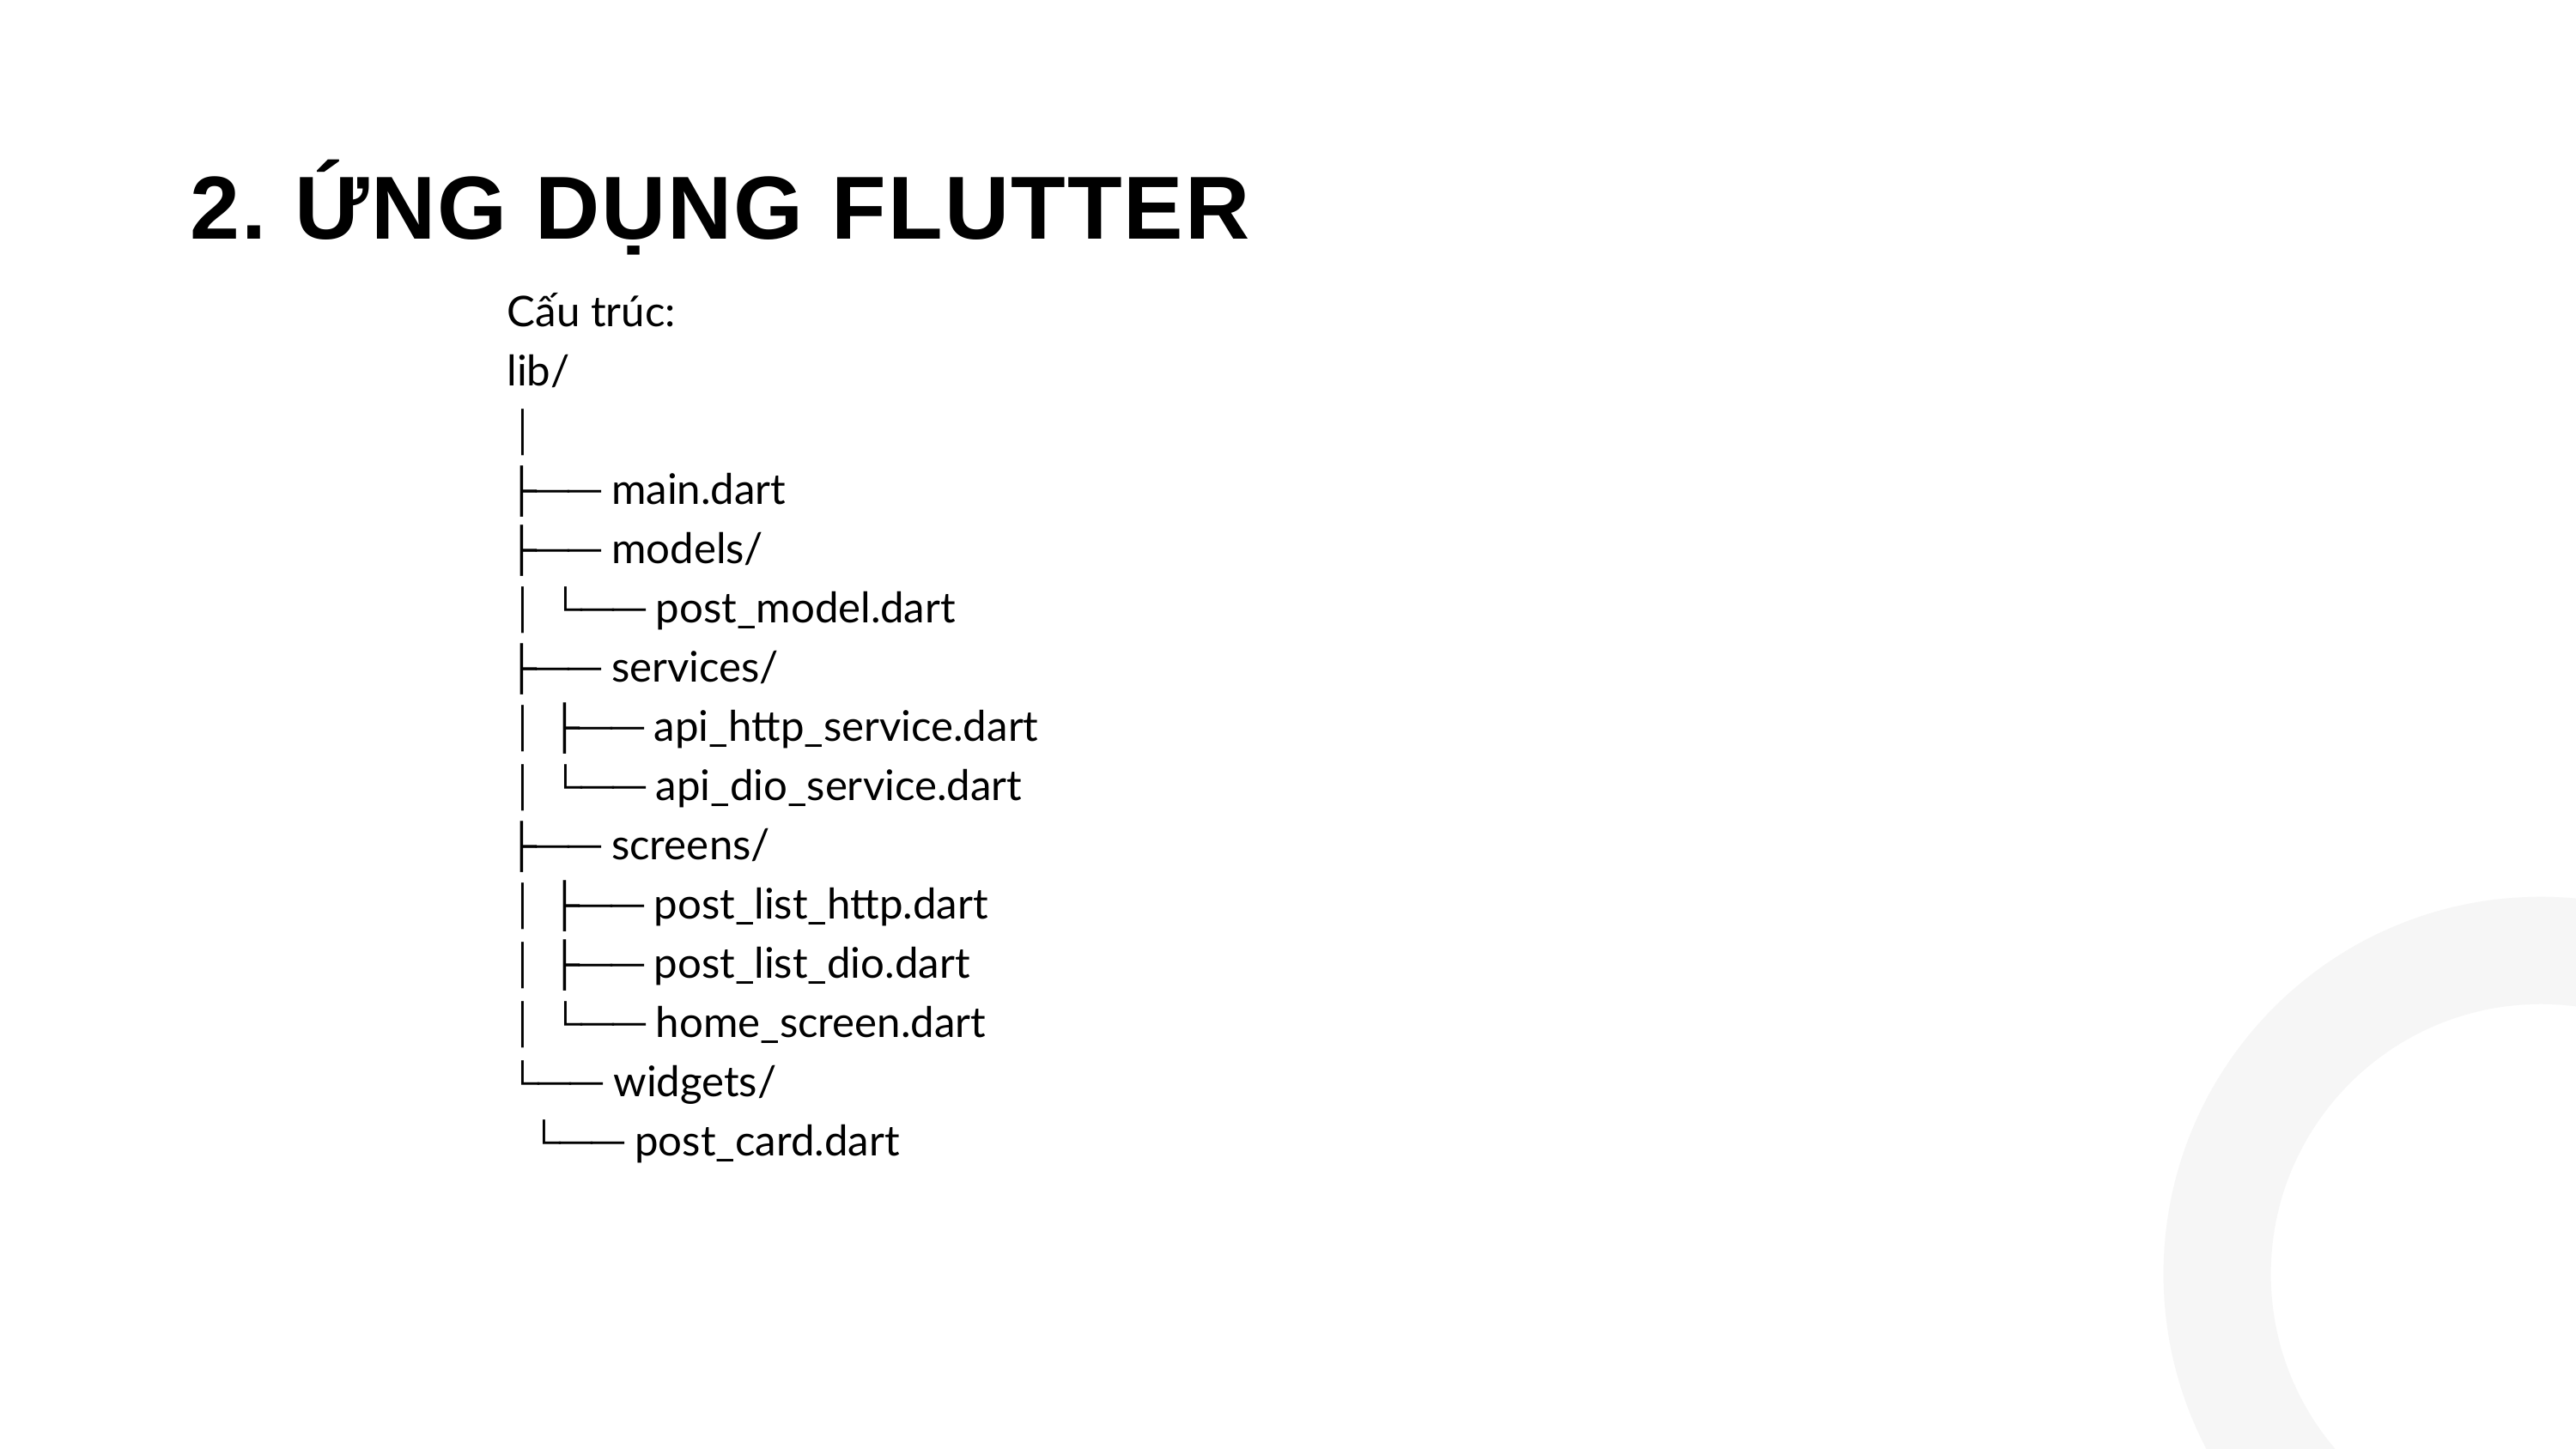

2. ỨNG DỤNG FLUTTER

Cấu trúc:
lib/
│
├── main.dart
├── models/
│ └── post_model.dart
├── services/
│ ├── api_http_service.dart
│ └── api_dio_service.dart
├── screens/
│ ├── post_list_http.dart
│ ├── post_list_dio.dart
│ └── home_screen.dart
└── widgets/
  └── post_card.dart